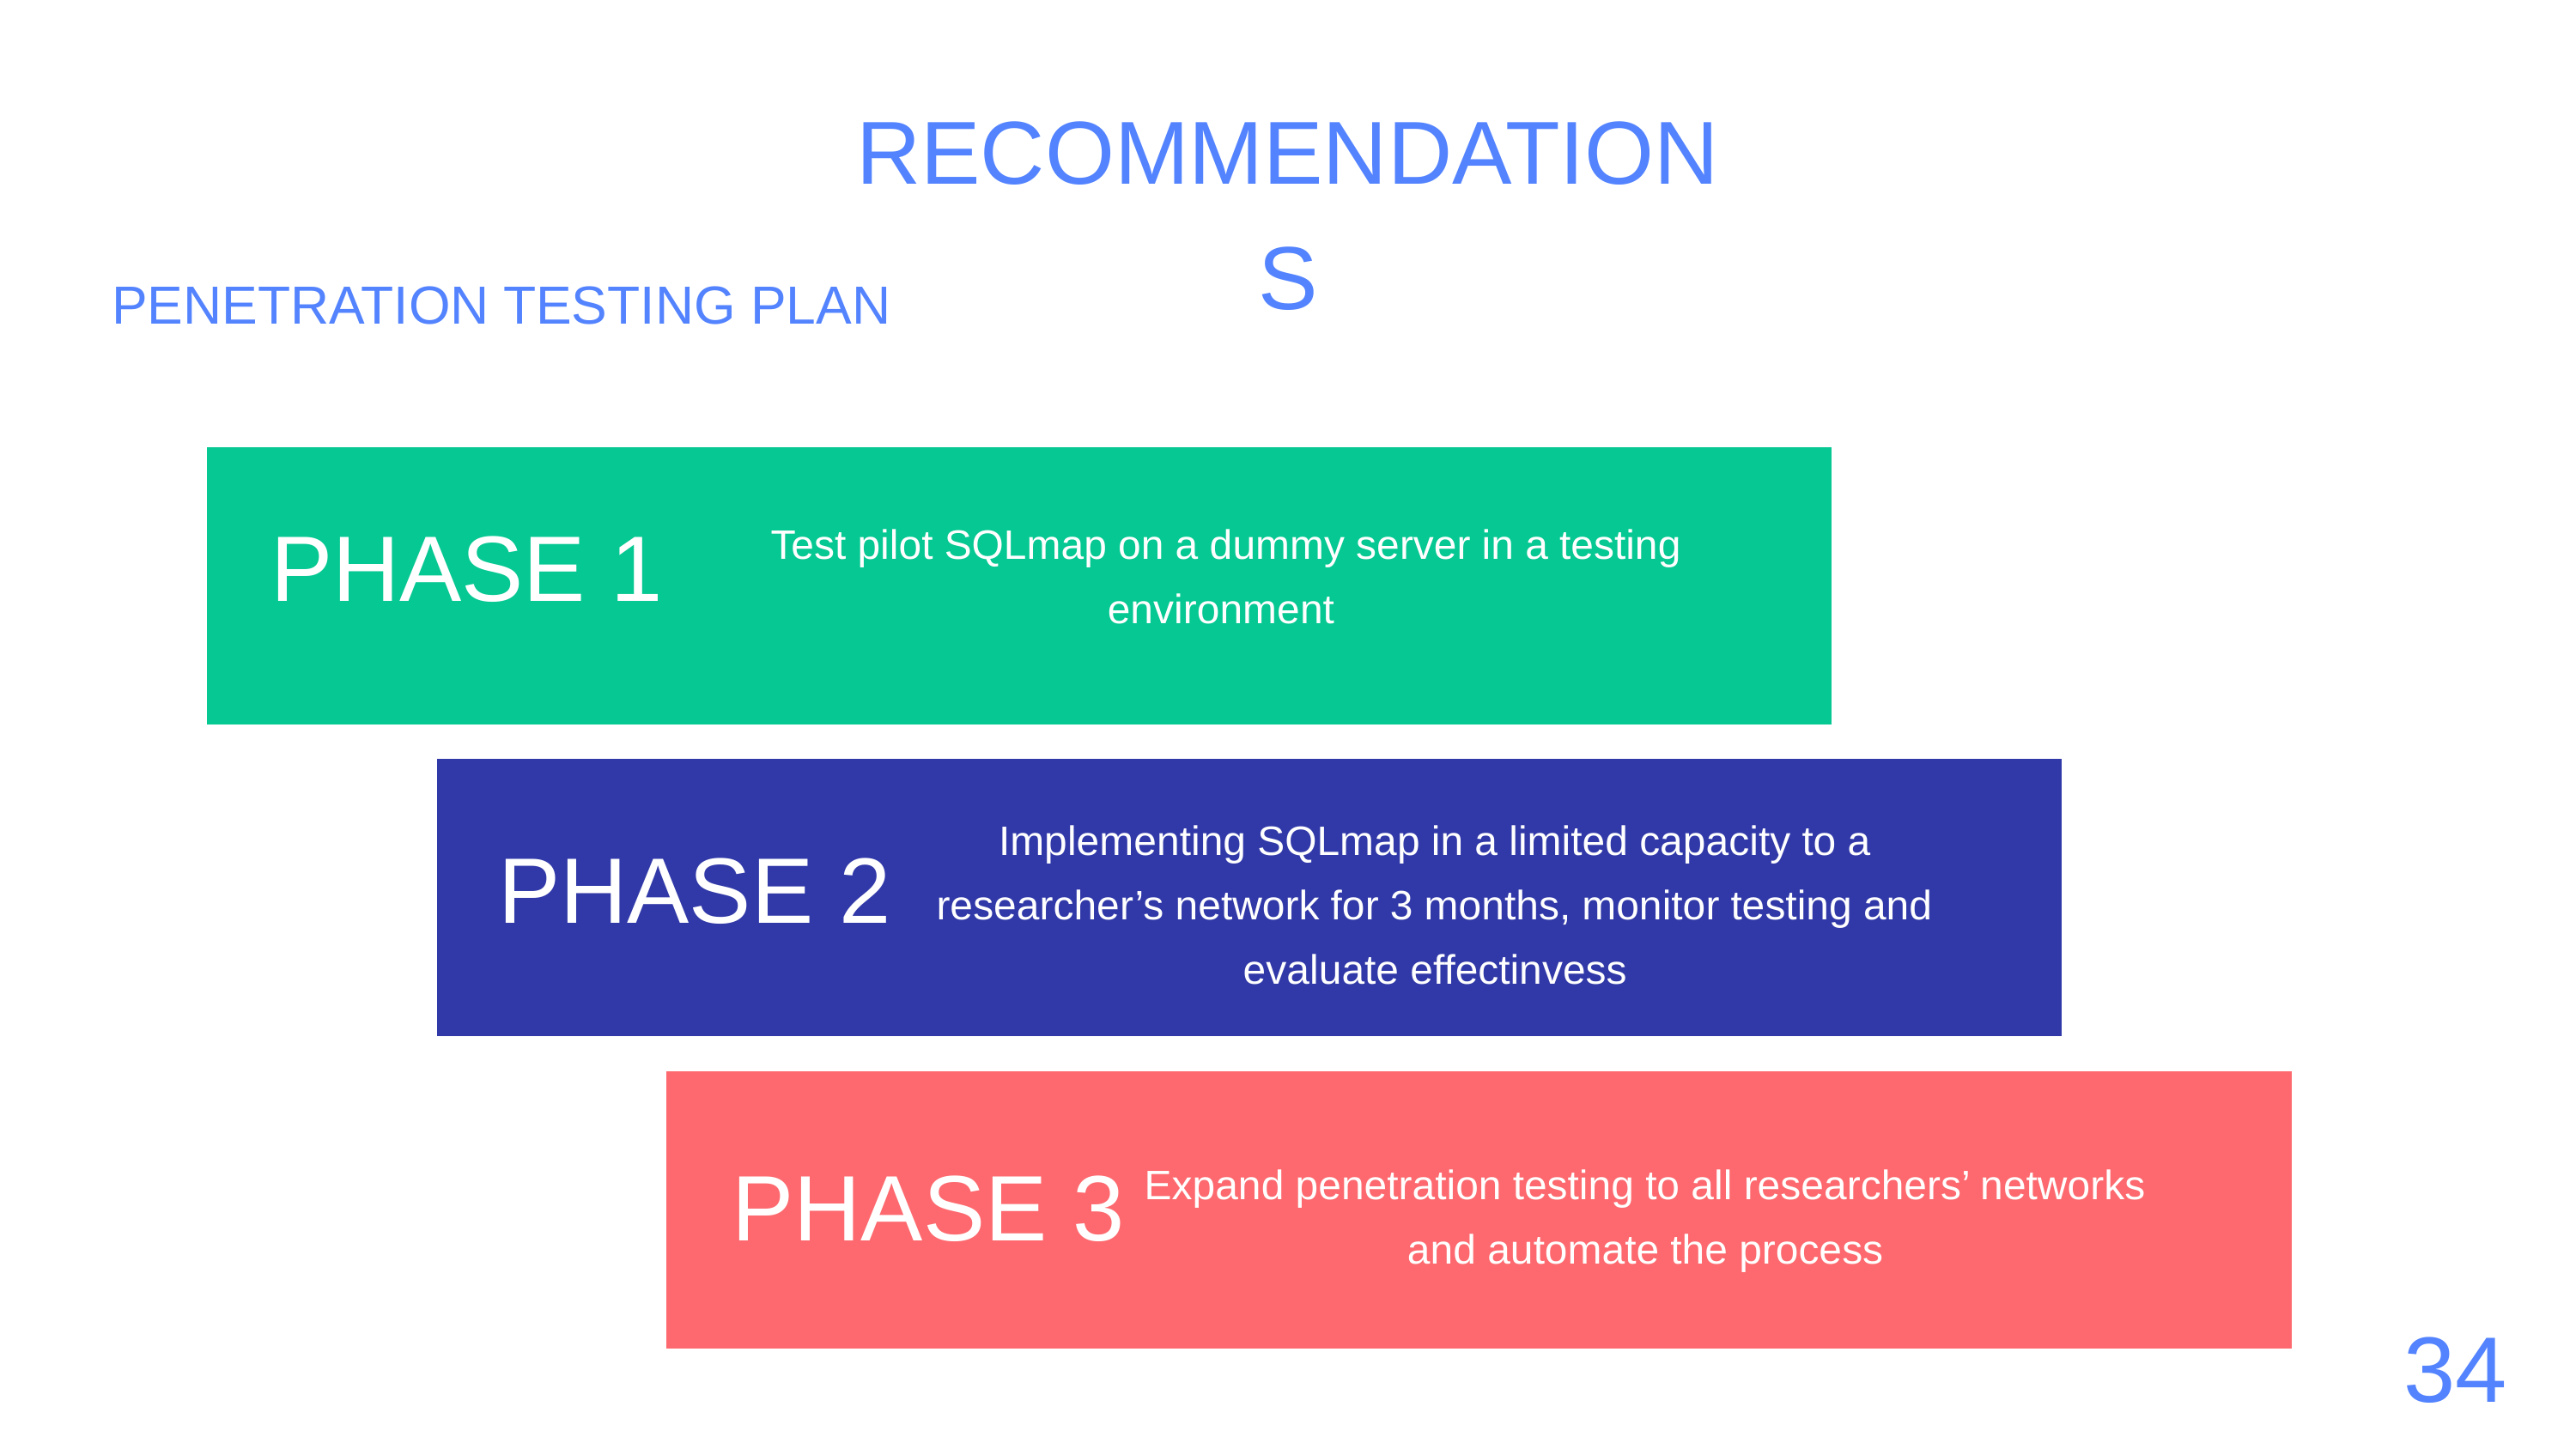

RECOMMENDATIONS
PENETRATION TESTING PLAN

Test pilot SQLmap on a dummy server in a testing environment
PHASE 1

Implementing SQLmap in a limited capacity to a researcher’s network for 3 months, monitor testing and evaluate effectinvess
PHASE 2

Expand penetration testing to all researchers’ networks and automate the process
PHASE 3
34